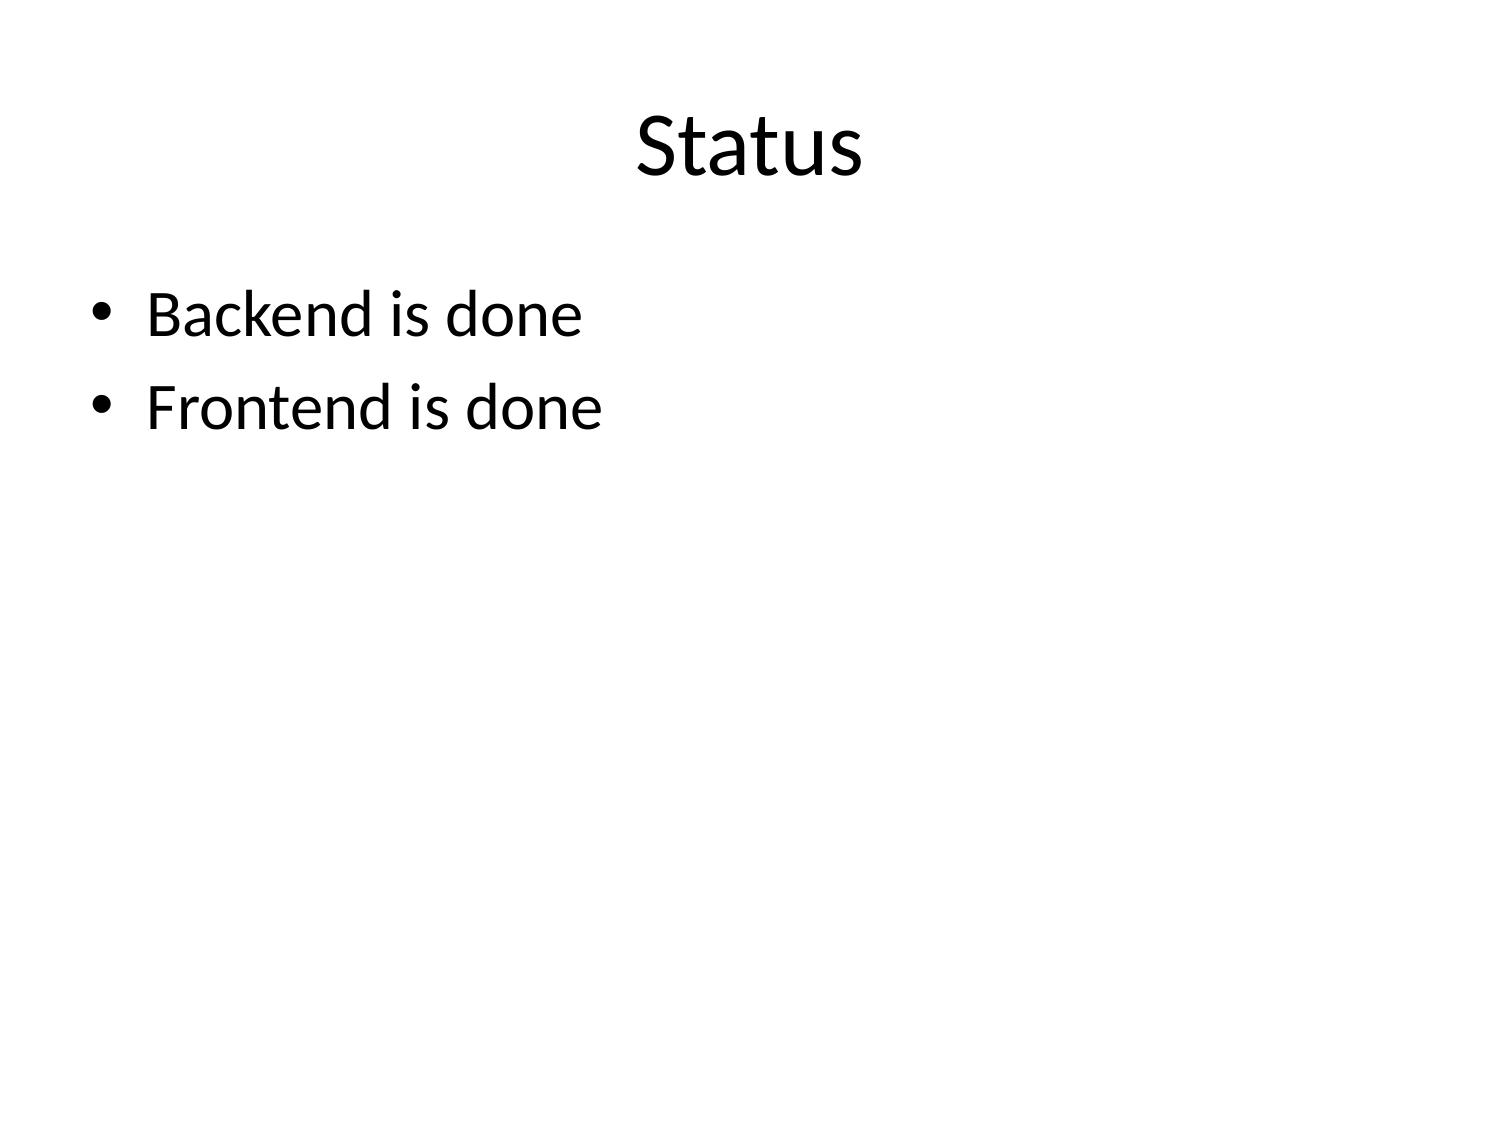

# Status
Backend is done
Frontend is done